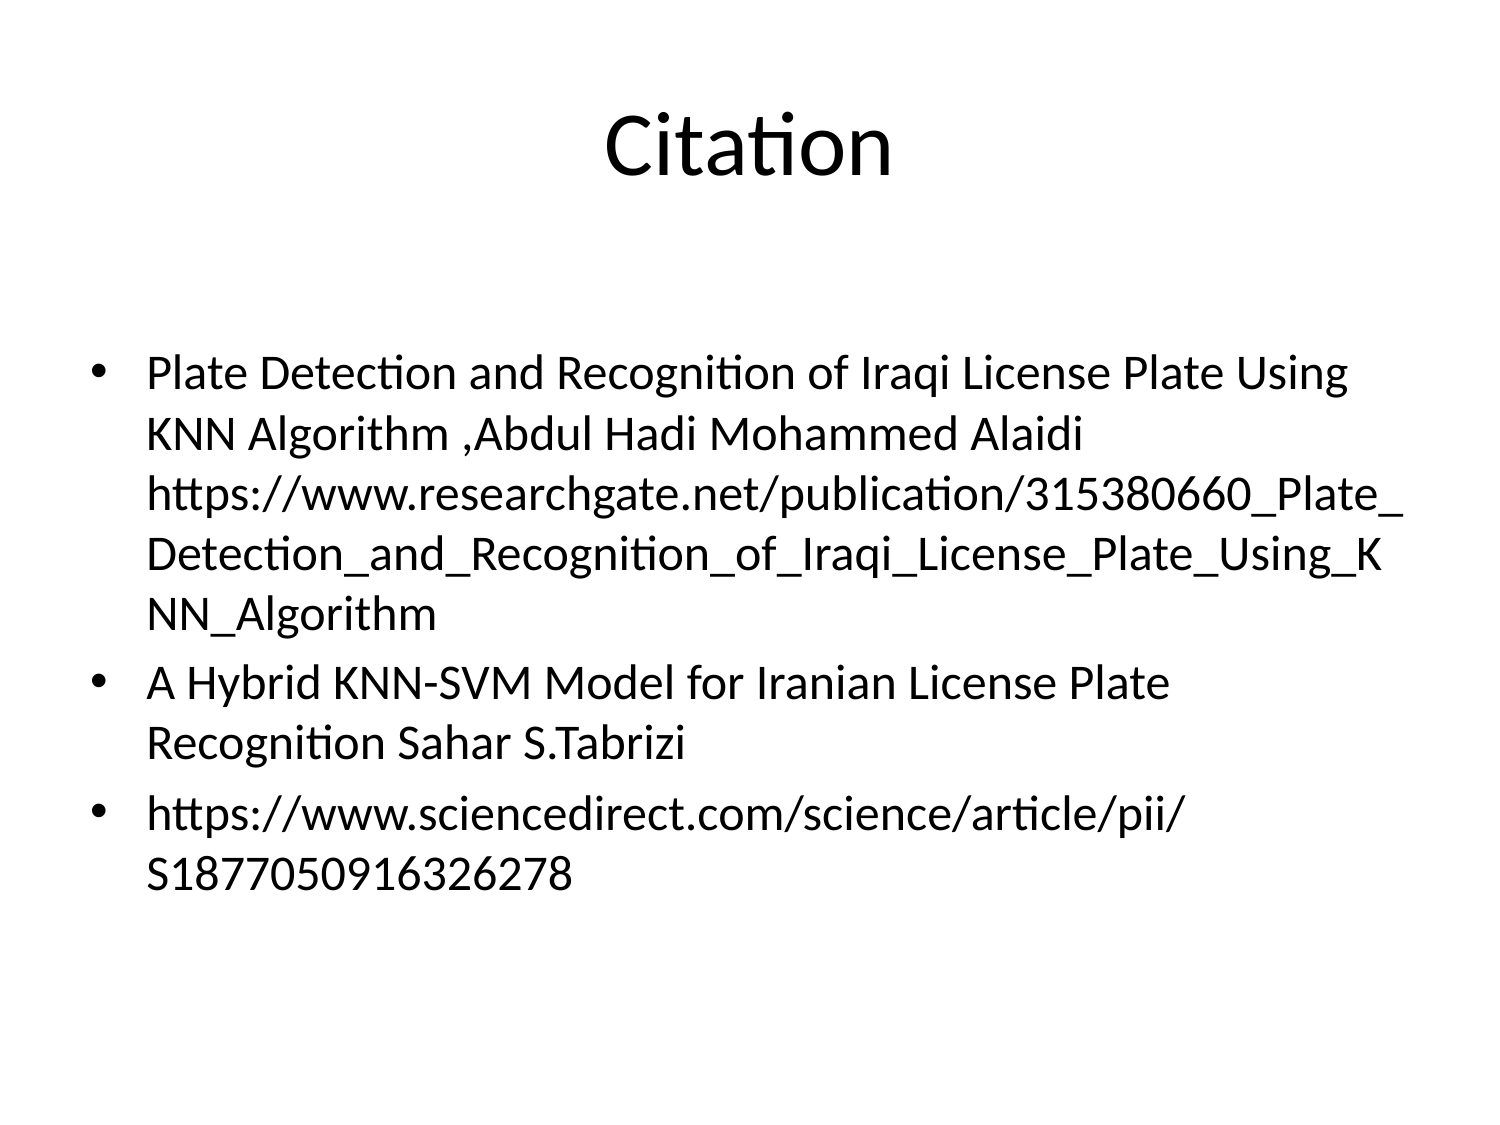

# Citation

Plate Detection and Recognition of Iraqi License Plate Using KNN Algorithm ,Abdul Hadi Mohammed Alaidi https://www.researchgate.net/publication/315380660_Plate_Detection_and_Recognition_of_Iraqi_License_Plate_Using_KNN_Algorithm
A Hybrid KNN-SVM Model for Iranian License Plate Recognition Sahar S.Tabrizi
https://www.sciencedirect.com/science/article/pii/S1877050916326278